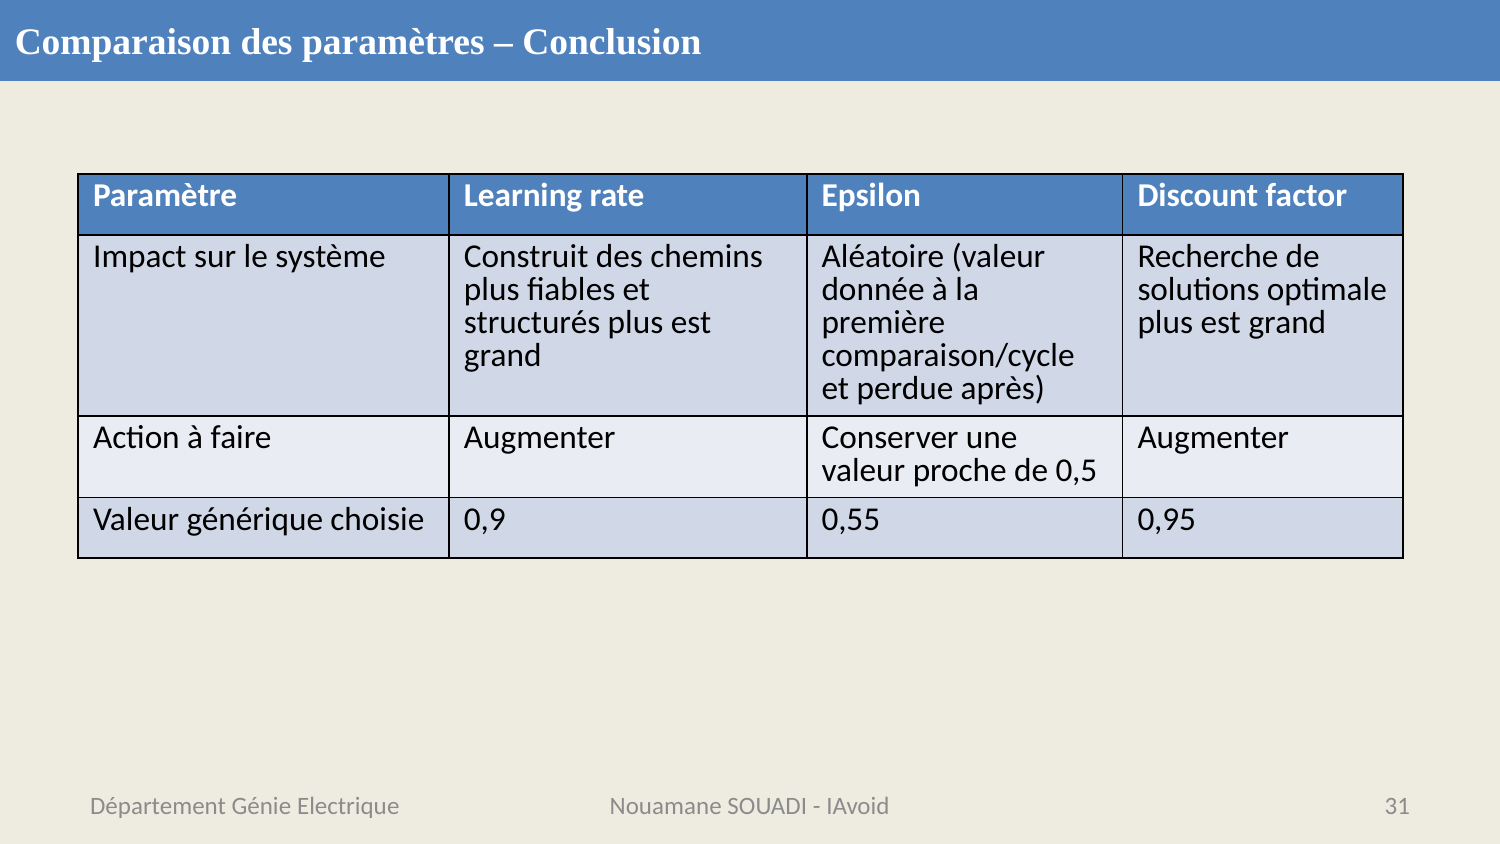

Comparaison des paramètres – Conclusion
| Paramètre | Learning rate | Epsilon | Discount factor |
| --- | --- | --- | --- |
| Impact sur le système | Construit des chemins plus fiables et structurés plus est grand | Aléatoire (valeur donnée à la première comparaison/cycle et perdue après) | Recherche de solutions optimale plus est grand |
| Action à faire | Augmenter | Conserver une valeur proche de 0,5 | Augmenter |
| Valeur générique choisie | 0,9 | 0,55 | 0,95 |
Département Génie Electrique
Nouamane SOUADI - IAvoid
31